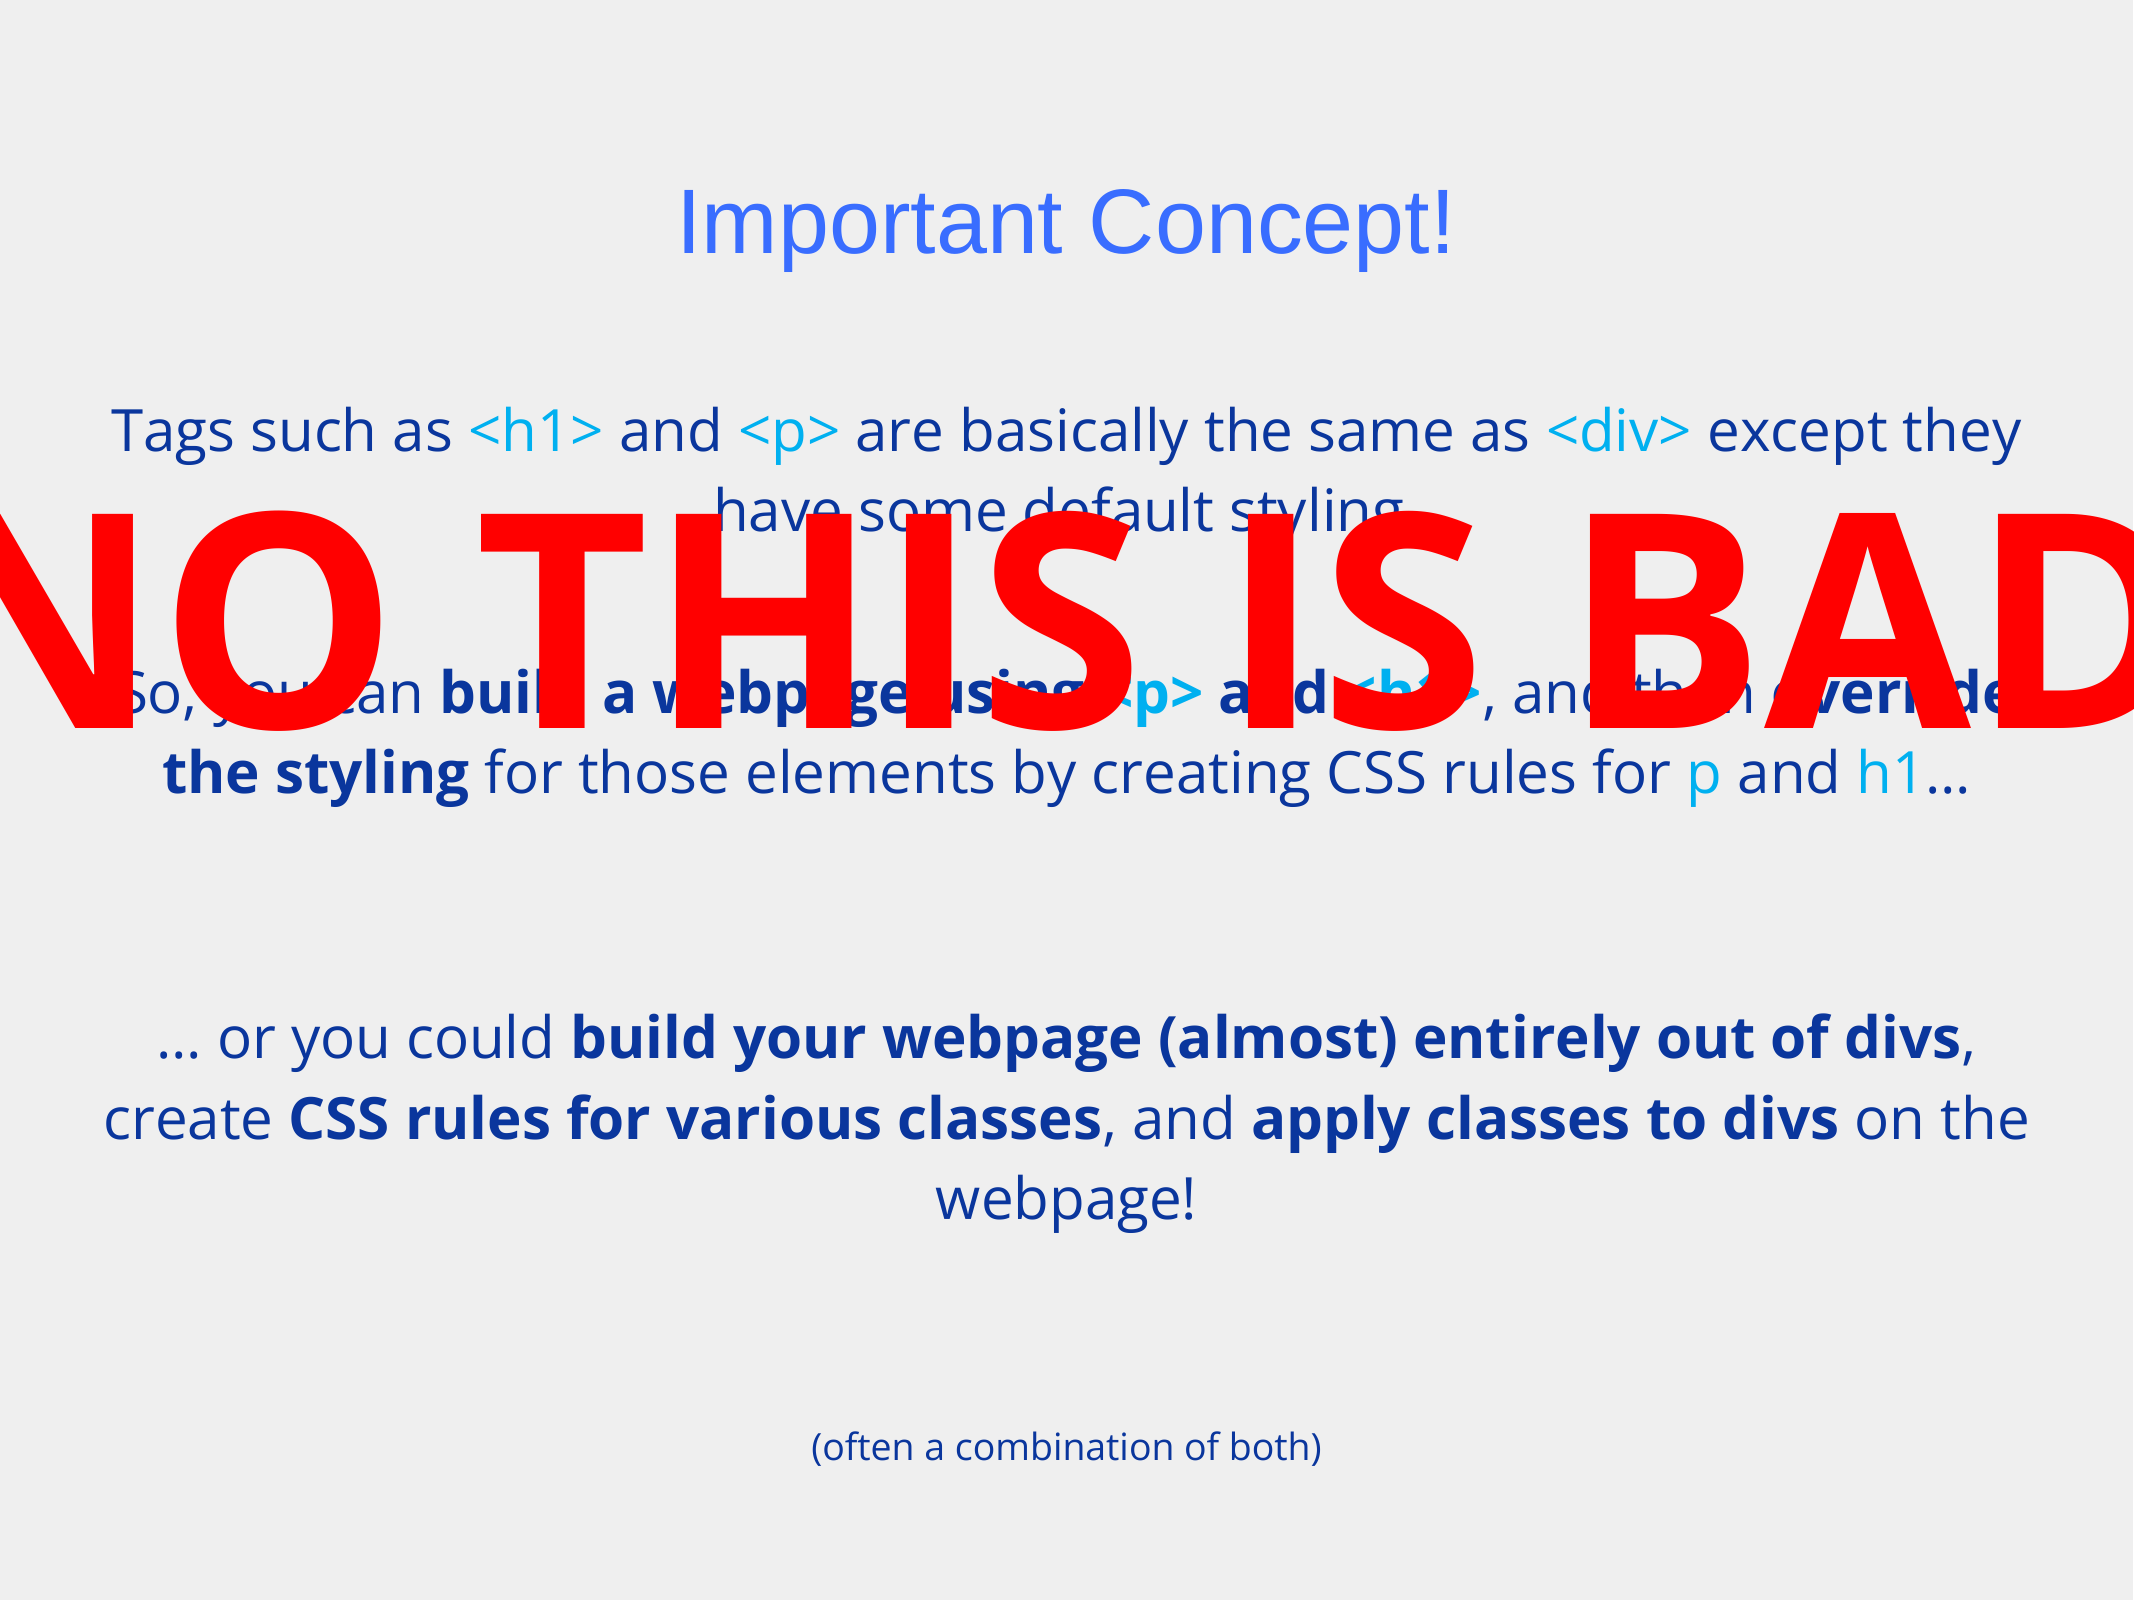

# Important Concept!
Tags such as <h1> and <p> are basically the same as <div> except they have some default styling.
NO THIS IS BAD
So, you can build a webpage using <p> and <h1>, and then override the styling for those elements by creating CSS rules for p and h1…

… or you could build your webpage (almost) entirely out of divs, create CSS rules for various classes, and apply classes to divs on the webpage!

(often a combination of both)